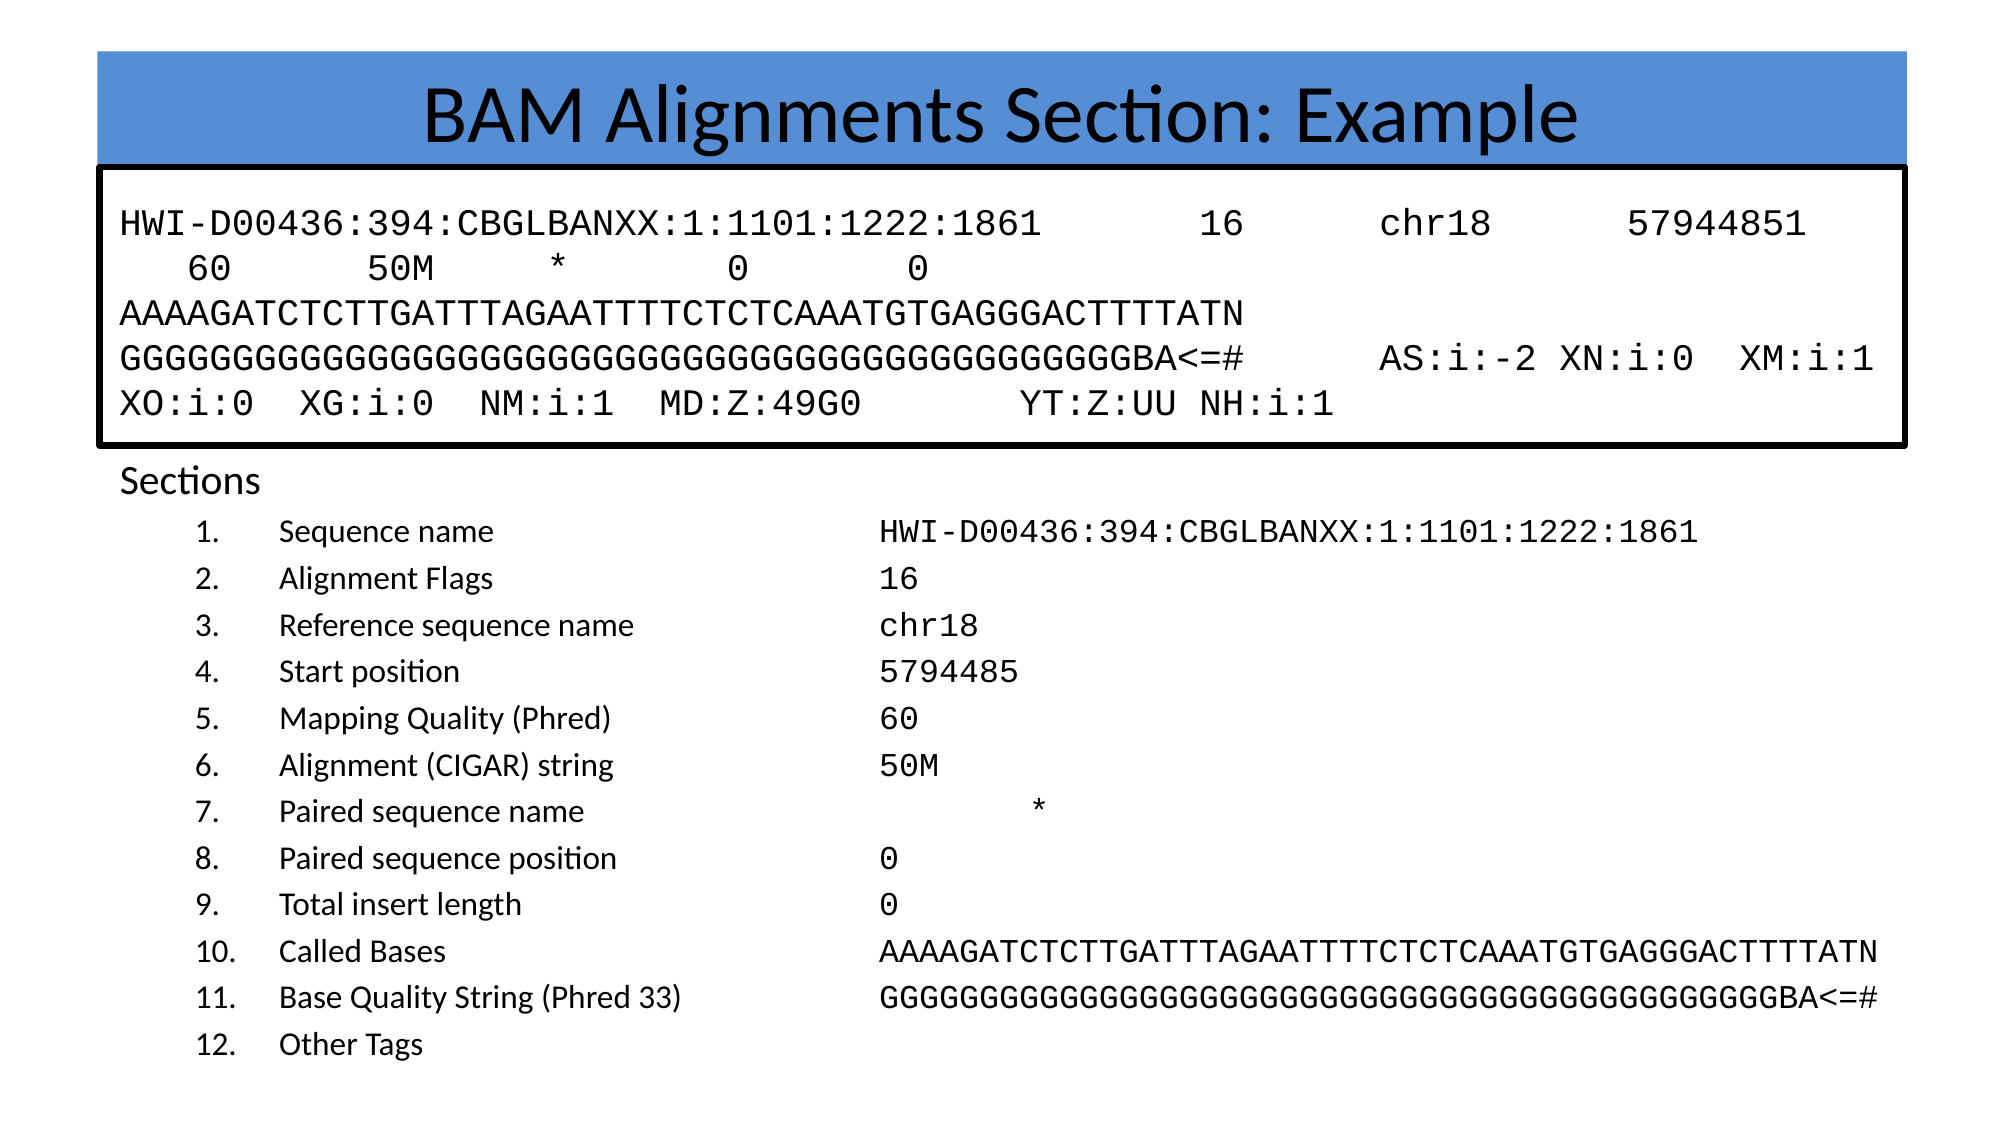

BAM Alignments Section: Example

HWI-D00436:394:CBGLBANXX:1:1101:1222:1861       16      chr18      57944851        60      50M     *       0       0       AAAAGATCTCTTGATTTAGAATTTTCTCTCAAATGTGAGGGACTTTTATN      GGGGGGGGGGGGGGGGGGGGGGGGGGGGGGGGGGGGGGGGGGGGGBA<=#      AS:i:-2 XN:i:0  XM:i:1  XO:i:0  XG:i:0  NM:i:1  MD:Z:49G0       YT:Z:UU NH:i:1
Sections
Sequence name			HWI-D00436:394:CBGLBANXX:1:1101:1222:1861
Alignment Flags			16
Reference sequence name		chr18
Start position			5794485
Mapping Quality (Phred)		60
Alignment (CIGAR) string		50M
Paired sequence name			*
Paired sequence position		0
Total insert length			0
Called Bases			AAAAGATCTCTTGATTTAGAATTTTCTCTCAAATGTGAGGGACTTTTATN
Base Quality String (Phred 33)		GGGGGGGGGGGGGGGGGGGGGGGGGGGGGGGGGGGGGGGGGGGGGBA<=#
Other Tags